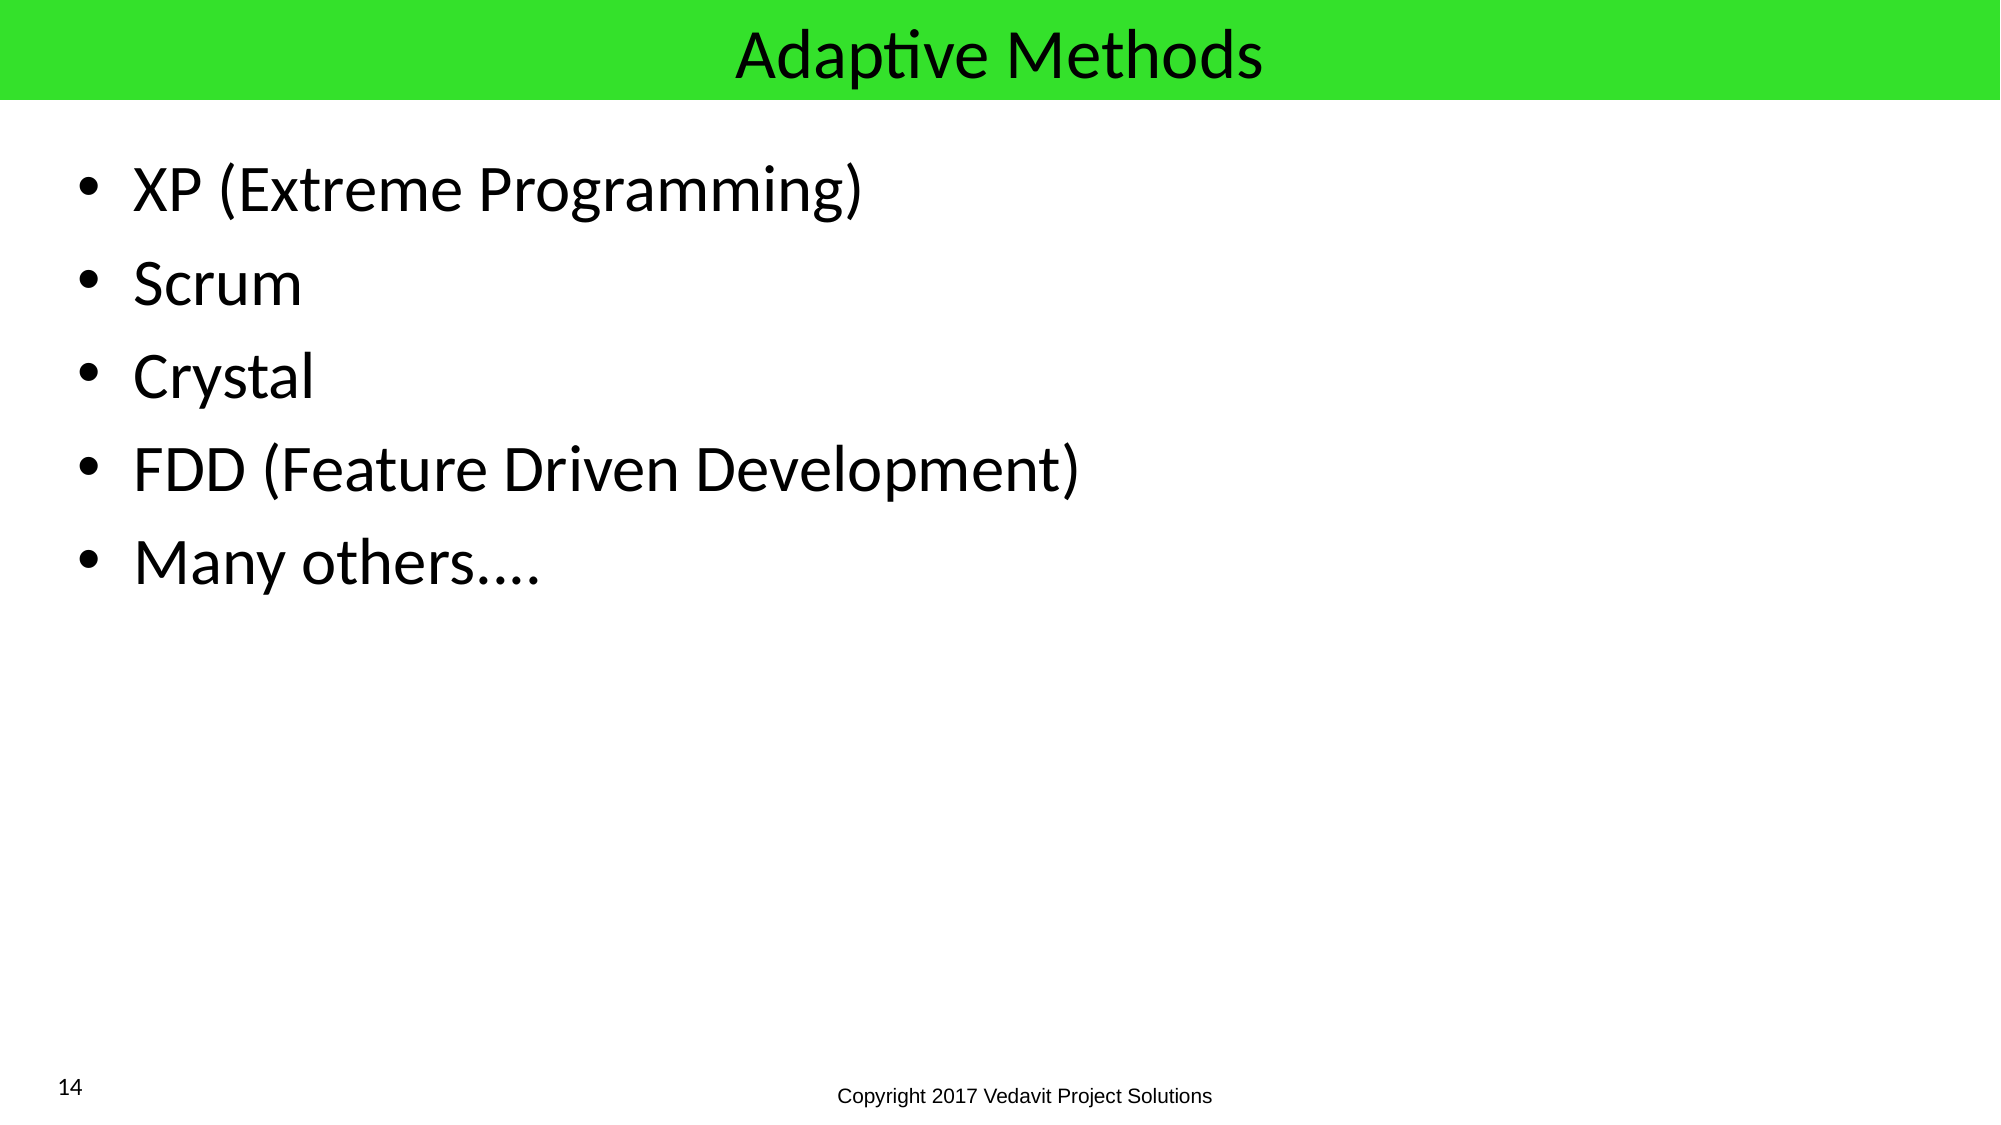

# Adaptive Methods
XP (Extreme Programming)
Scrum
Crystal
FDD (Feature Driven Development)
Many others....
14